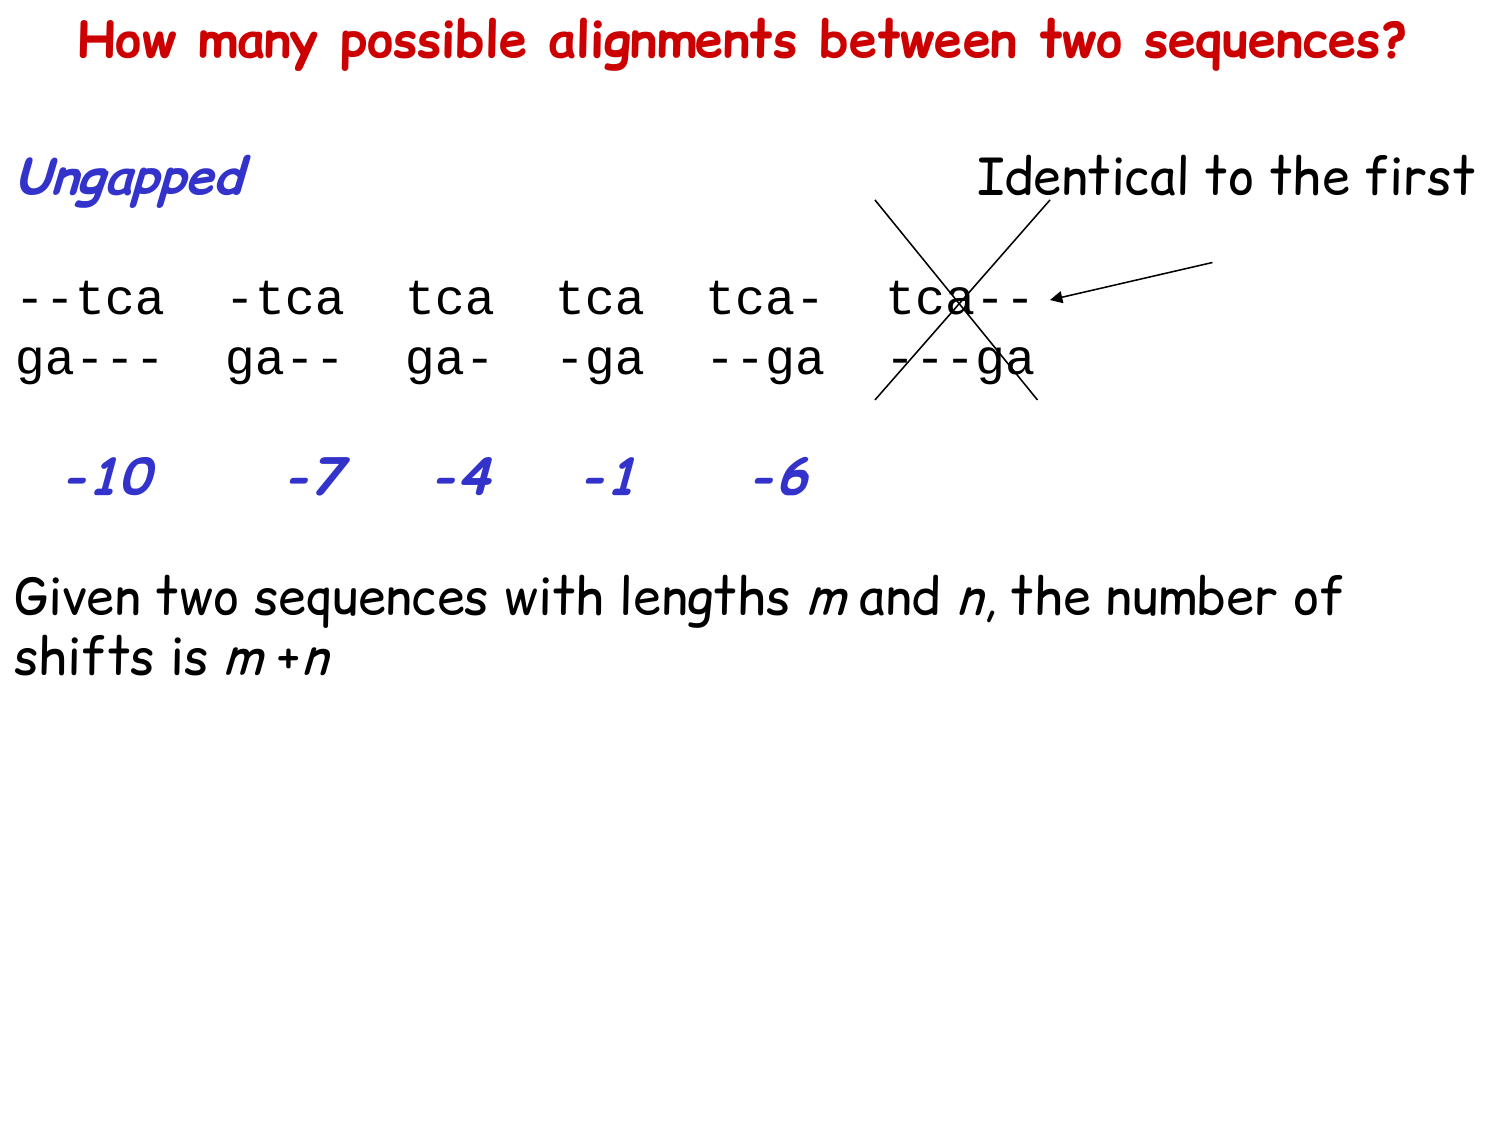

How many possible alignments between two sequences?
Identical to the first
Ungapped

--tca  -tca  tca  tca  tca-  tca--
ga---  ga--  ga-  -ga  --ga  ---ga

  -10      -7    -4    -1     -6

Given two sequences with lengths m and n, the number of shifts is m +n